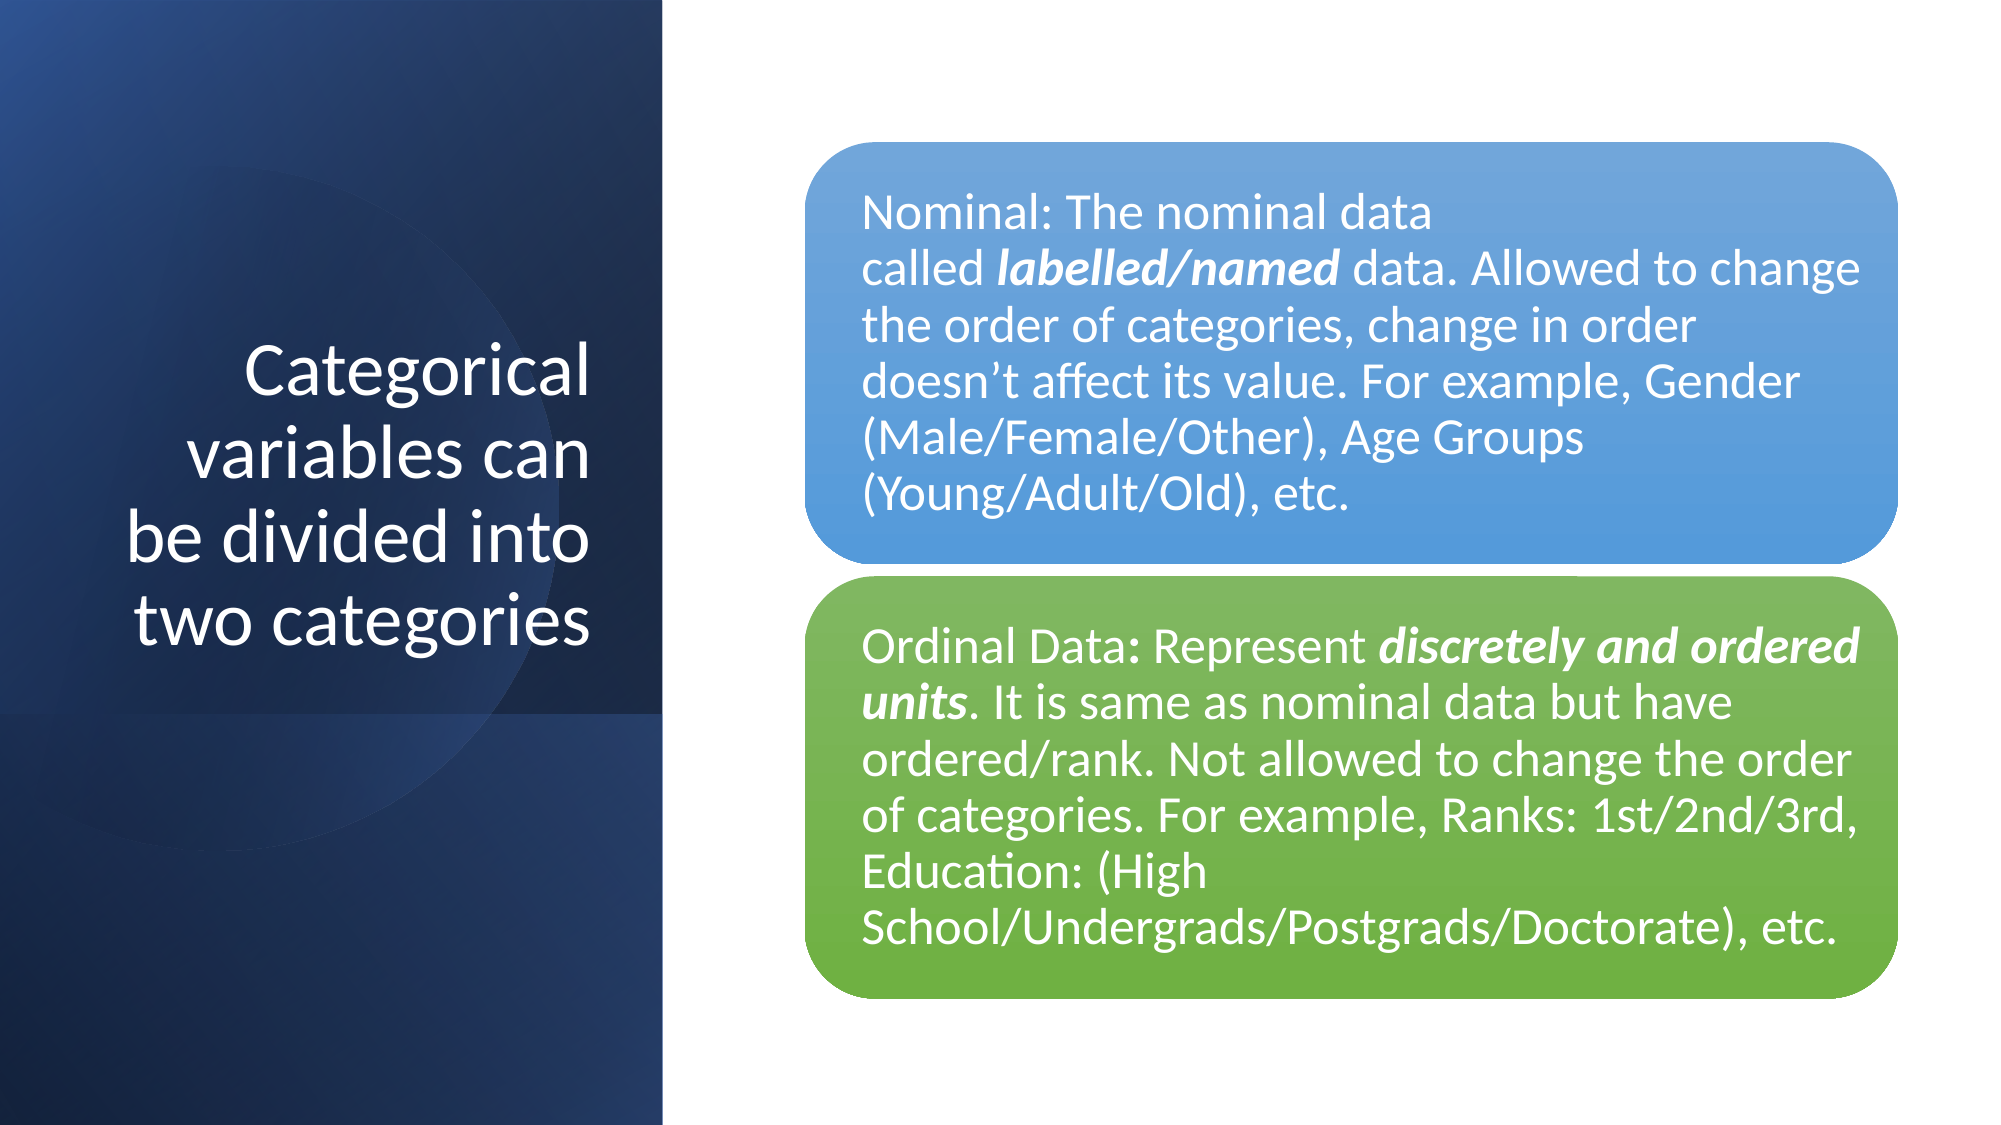

Nominal: The nominal data called labelled/named data. Allowed to change the order of categories, change in order doesn’t affect its value. For example, Gender (Male/Female/Other), Age Groups (Young/Adult/Old), etc.
Ordinal Data: Represent discretely and ordered units. It is same as nominal data but have ordered/rank. Not allowed to change the order of categories. For example, Ranks: 1st/2nd/3rd, Education: (High School/Undergrads/Postgrads/Doctorate), etc.

# Categorical variables can be divided into two categories